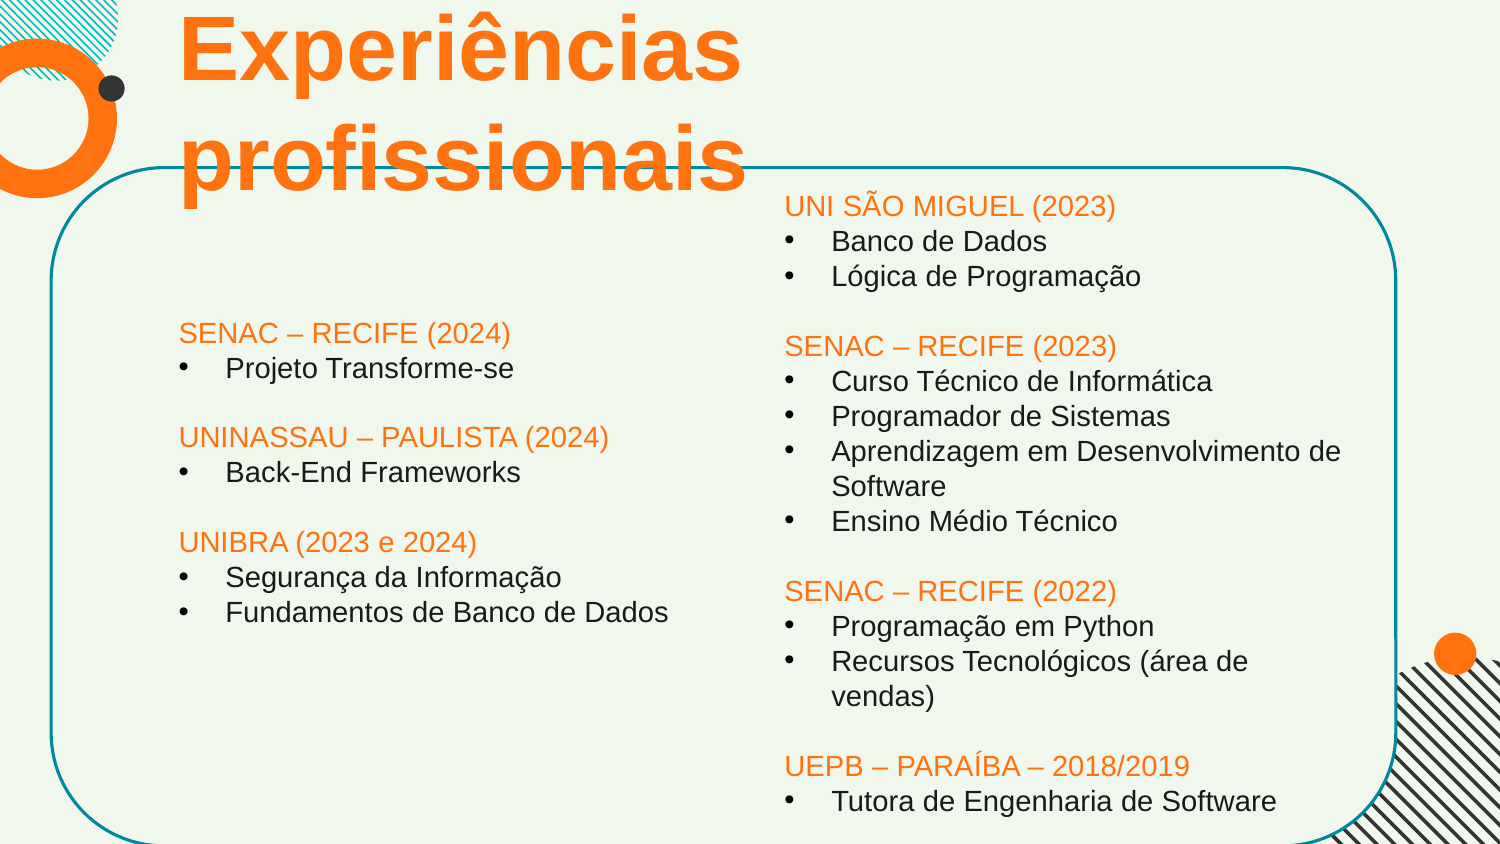

Experiências profissionais

UNI SÃO MIGUEL (2023)
Banco de Dados
Lógica de Programação

SENAC – RECIFE (2023)
Curso Técnico de Informática
Programador de Sistemas
Aprendizagem em Desenvolvimento de Software
Ensino Médio Técnico

SENAC – RECIFE (2022)
Programação em Python
Recursos Tecnológicos (área de vendas)

UEPB – PARAÍBA – 2018/2019
Tutora de Engenharia de Software

SENAC – RECIFE (2024)
Projeto Transforme-se

UNINASSAU – PAULISTA (2024)
Back-End Frameworks

UNIBRA (2023 e 2024)
Segurança da Informação
Fundamentos de Banco de Dados